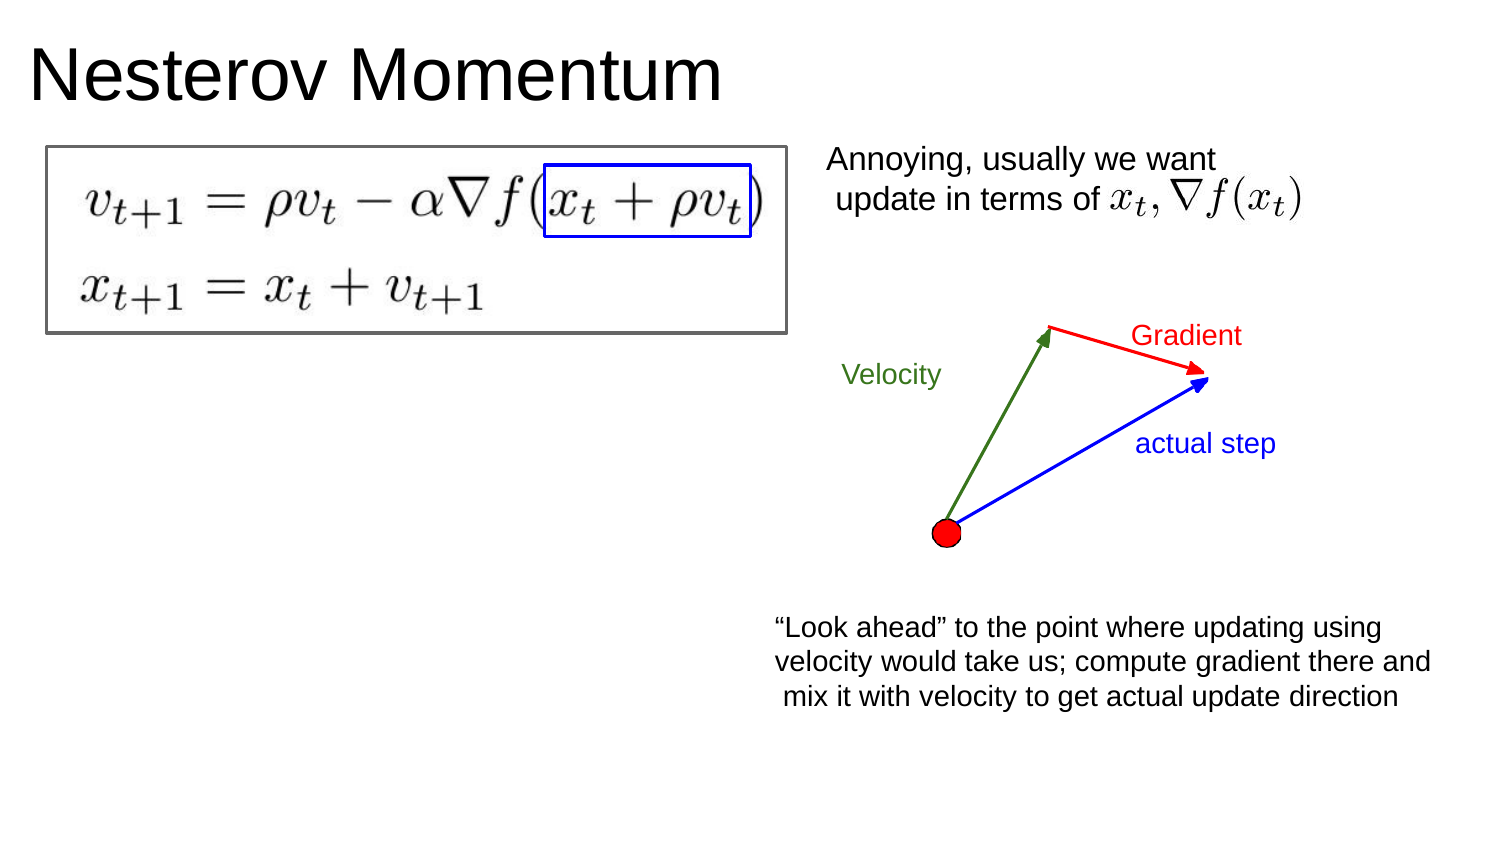

# Nesterov Momentum
Annoying, usually we want  update in terms of

Gradient

Velocity

actual step

“Look ahead” to the point where updating using  velocity would take us; compute gradient there and  mix it with velocity to get actual update direction
Fei-Fei Li & Justin Johnson & Serena Yeung	Lecture 7 -	April 24, 2018